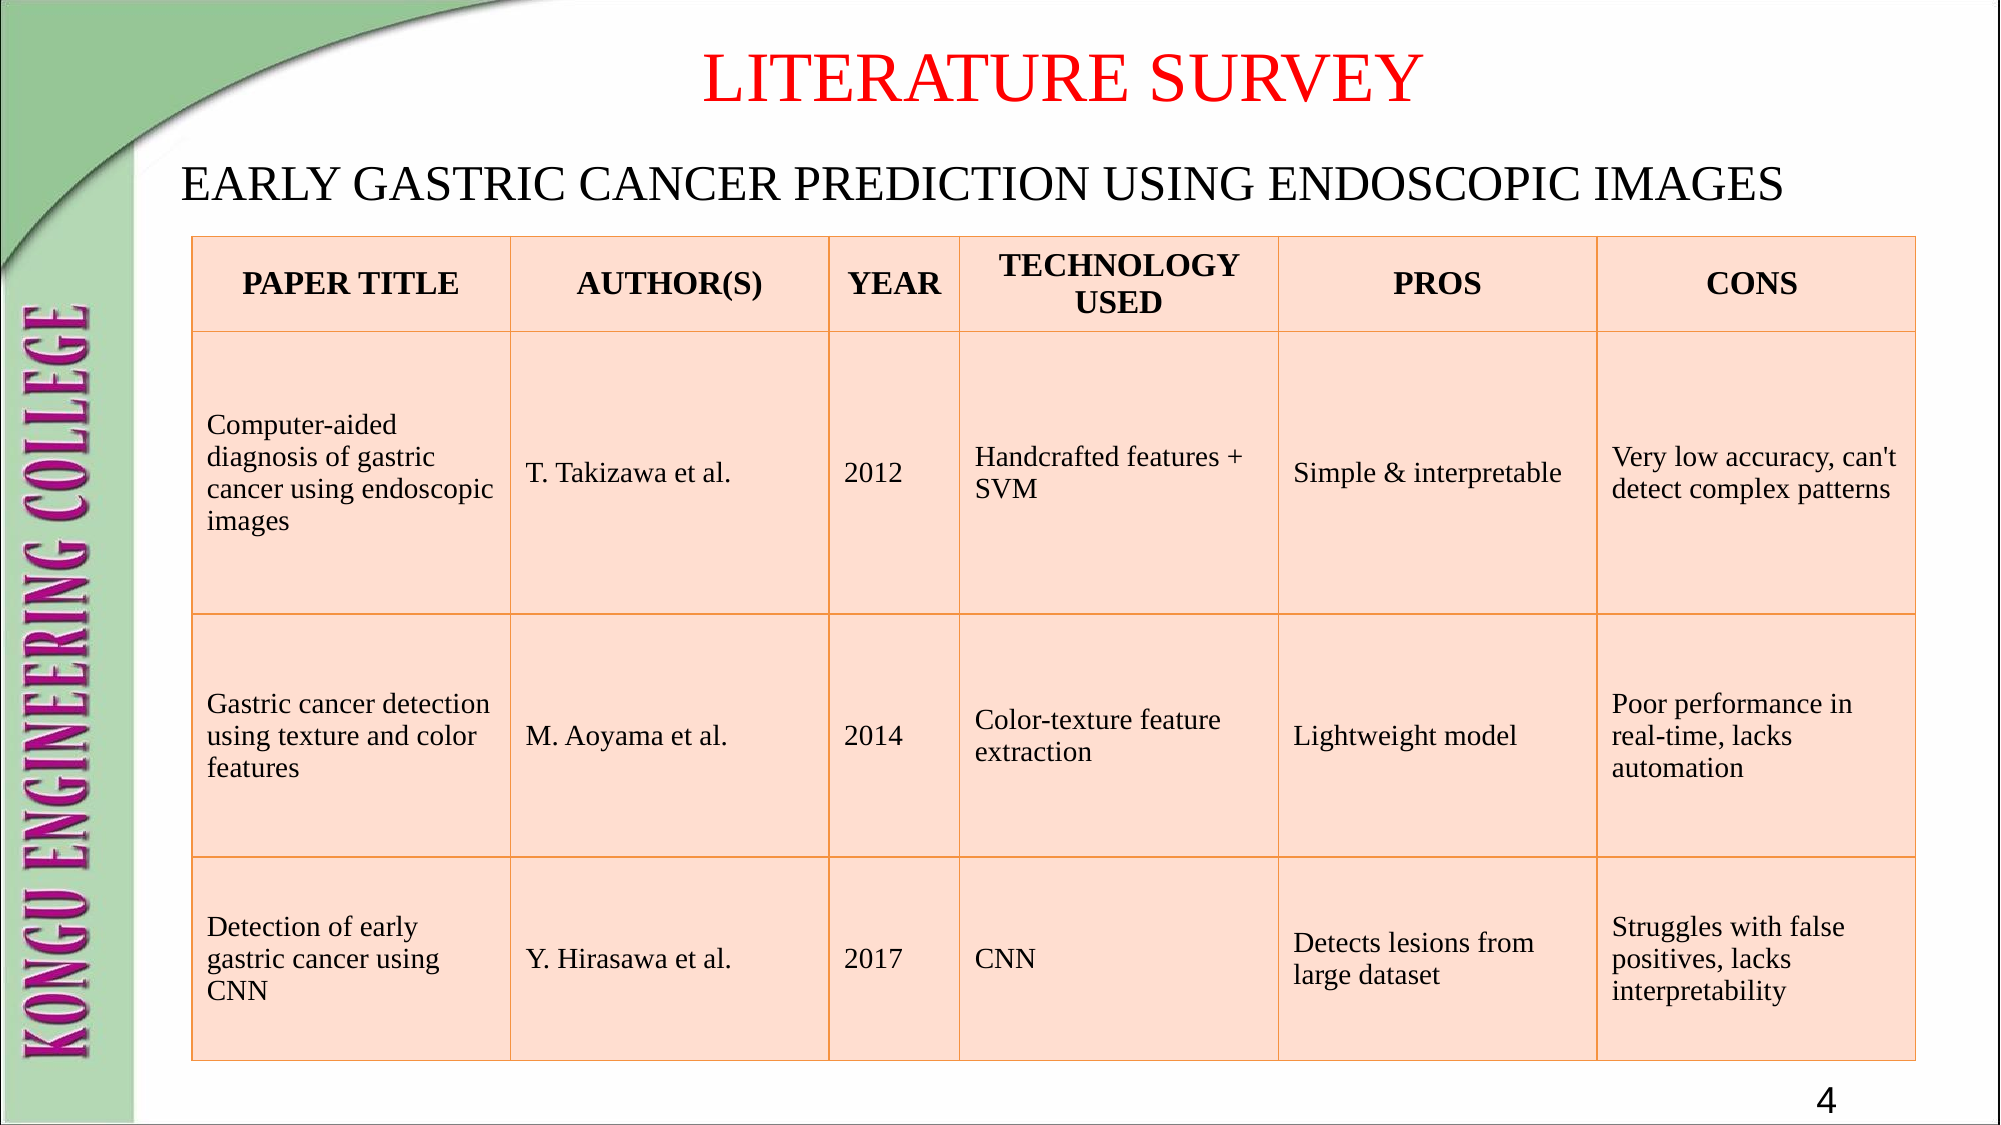

LITERATURE SURVEY
EARLY GASTRIC CANCER PREDICTION USING ENDOSCOPIC IMAGES
| PAPER TITLE | AUTHOR(S) | YEAR | TECHNOLOGY USED | PROS | CONS |
| --- | --- | --- | --- | --- | --- |
| Computer-aided diagnosis of gastric cancer using endoscopic images | T. Takizawa et al. | 2012 | Handcrafted features + SVM | Simple & interpretable | Very low accuracy, can't detect complex patterns |
| Gastric cancer detection using texture and color features | M. Aoyama et al. | 2014 | Color-texture feature extraction | Lightweight model | Poor performance in real-time, lacks automation |
| Detection of early gastric cancer using CNN | Y. Hirasawa et al. | 2017 | CNN | Detects lesions from large dataset | Struggles with false positives, lacks interpretability |
4